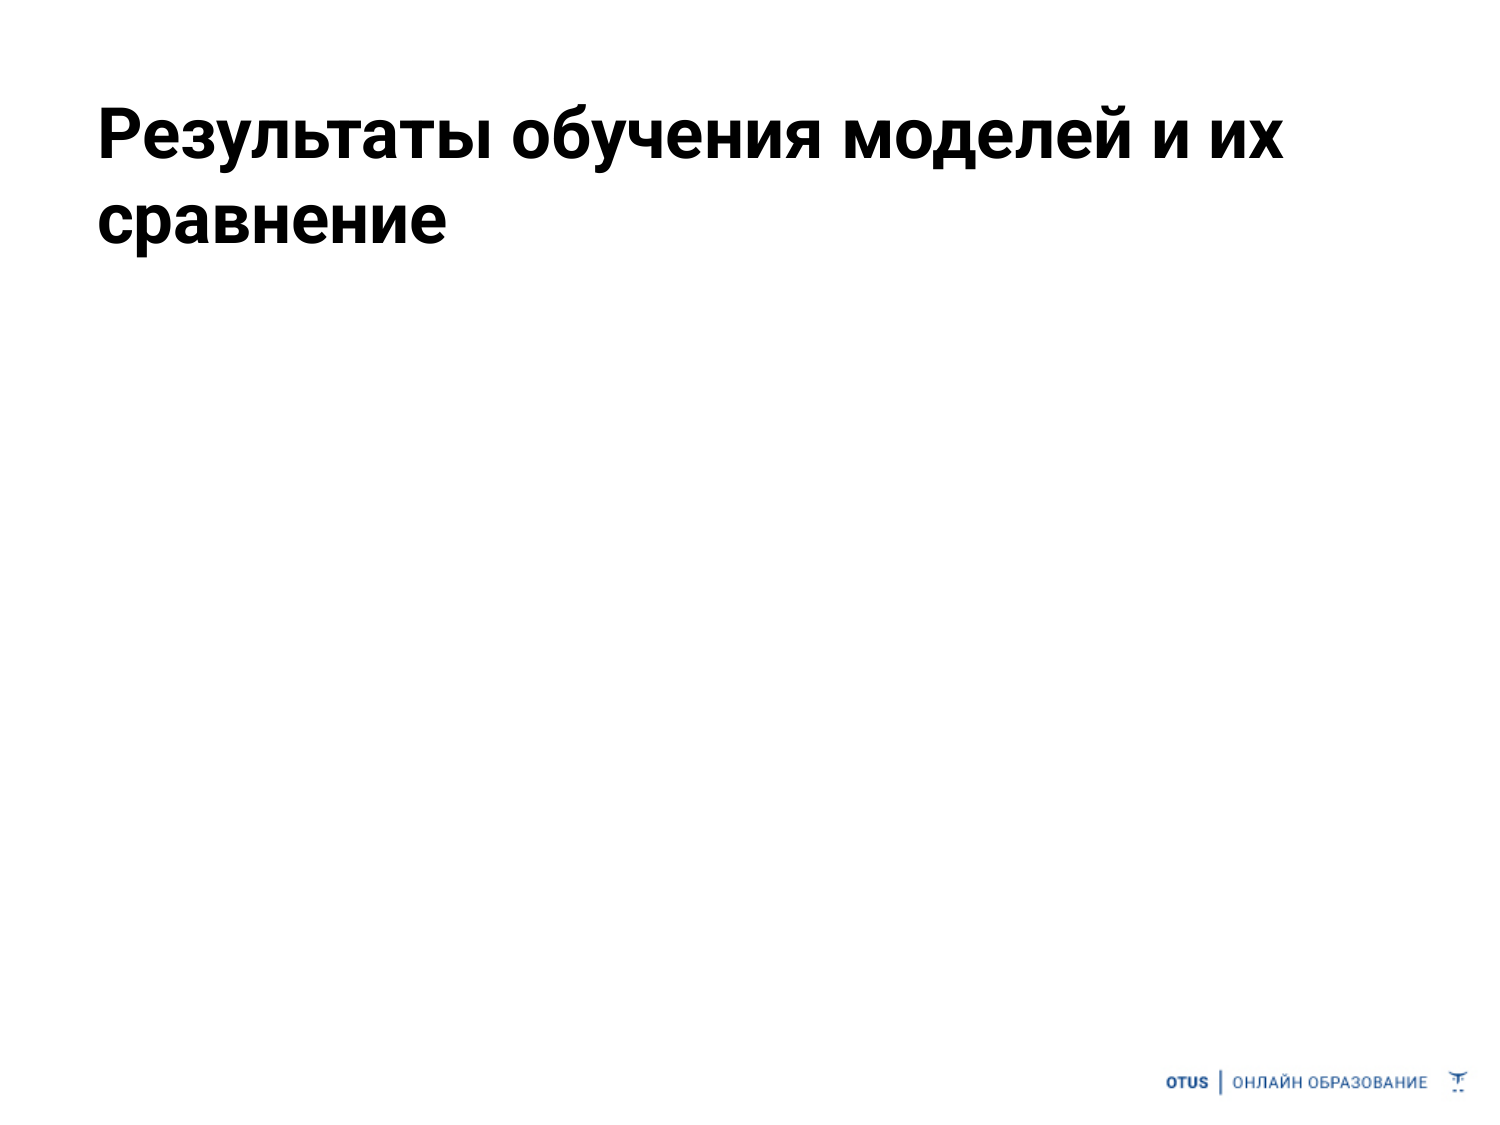

# Результаты обучения моделей и их сравнение